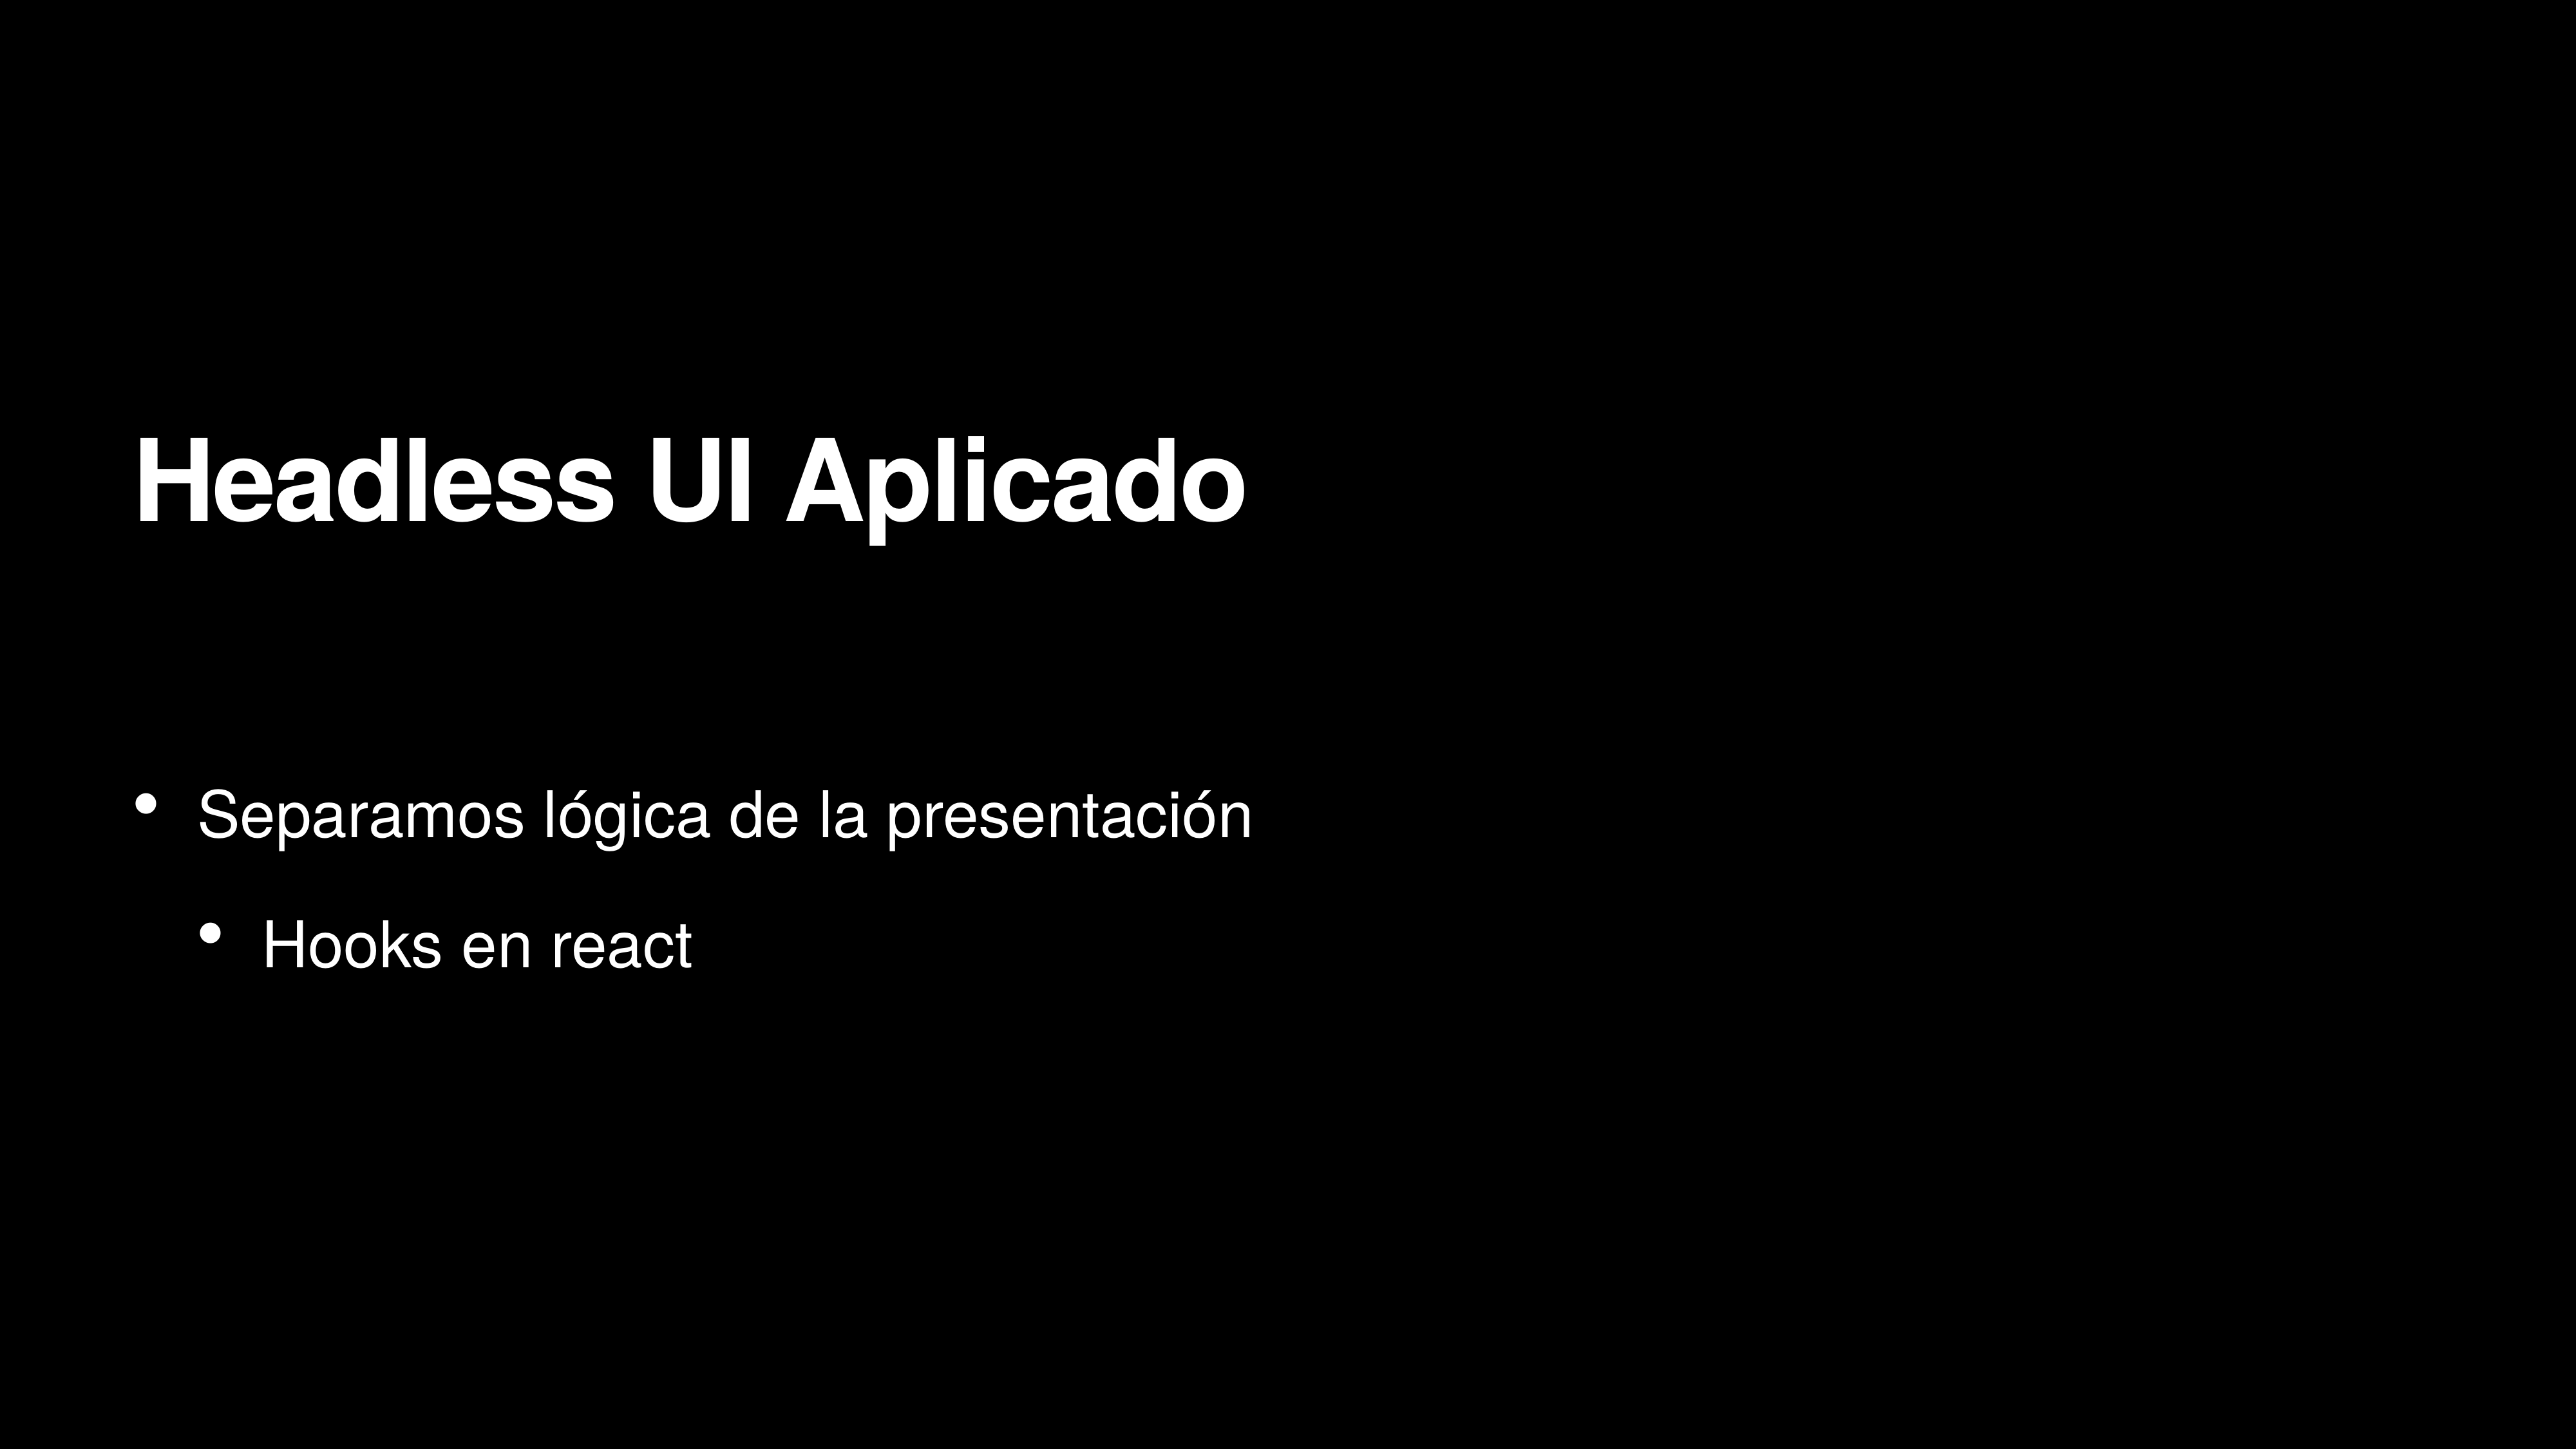

# Headless UI Aplicado

Separamos lógica de la presentación
Hooks en react